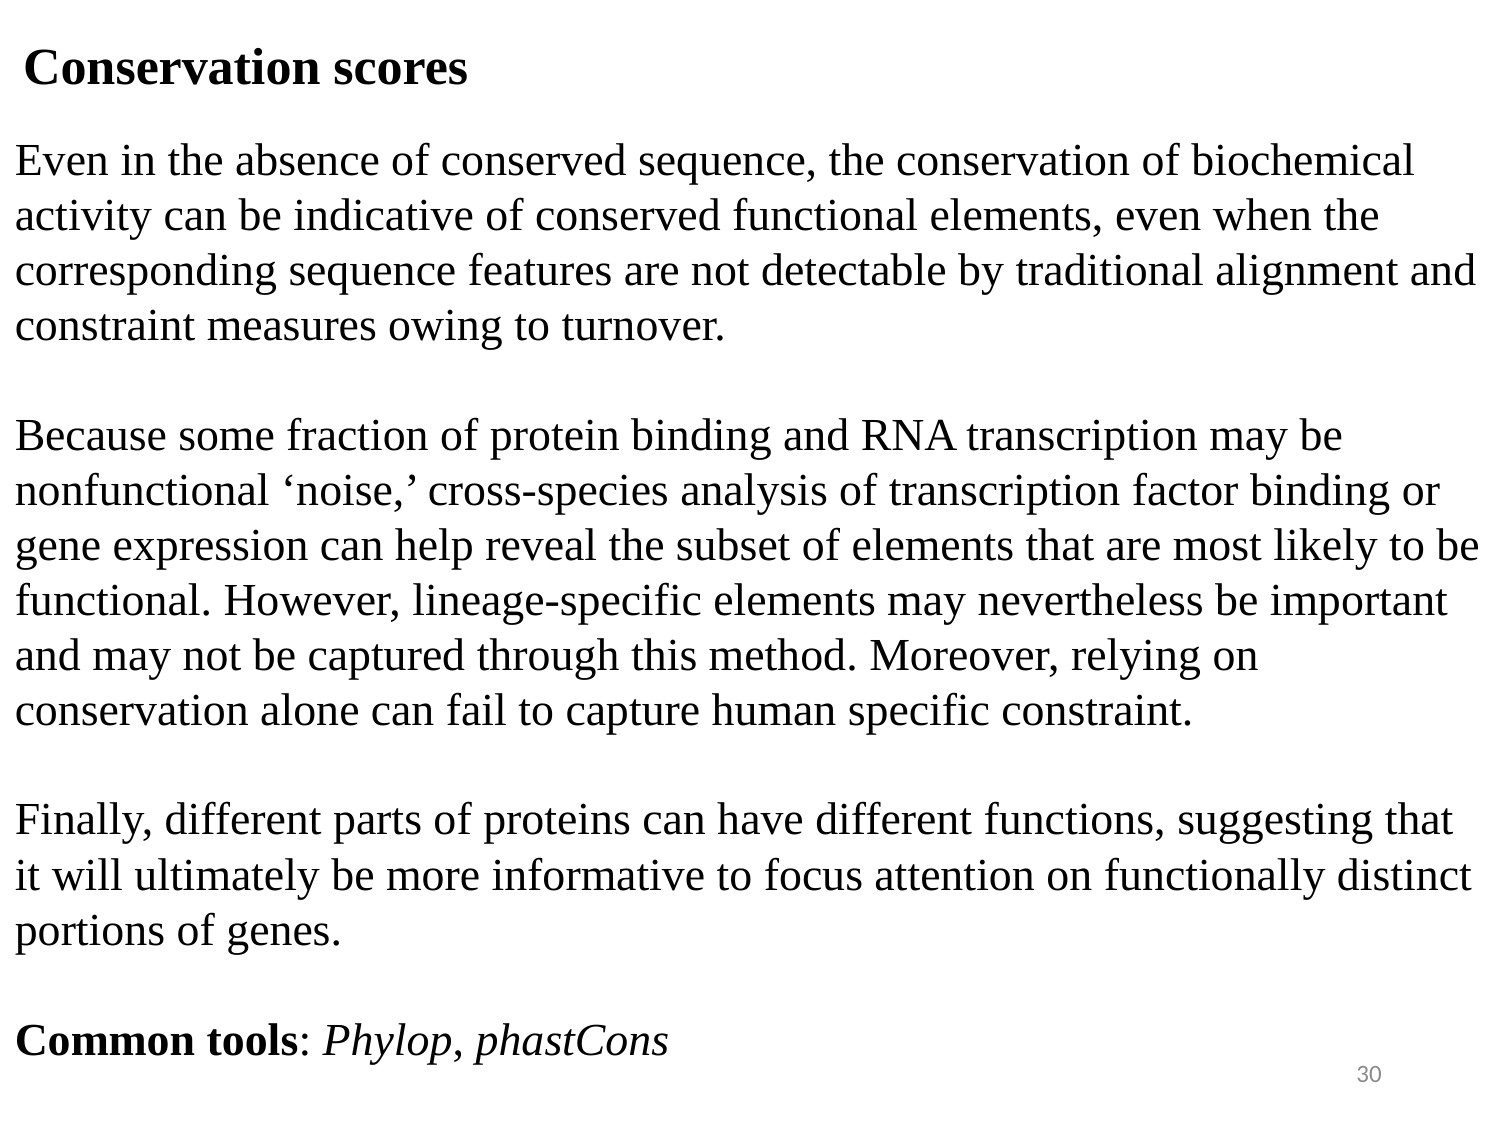

Conservation scores
Even in the absence of conserved sequence, the conservation of biochemical activity can be indicative of conserved functional elements, even when the corresponding sequence features are not detectable by traditional alignment and constraint measures owing to turnover.

Because some fraction of protein binding and RNA transcription may be nonfunctional ‘noise,’ cross-species analysis of transcription factor binding or gene expression can help reveal the subset of elements that are most likely to be functional. However, lineage-specific elements may nevertheless be important and may not be captured through this method. Moreover, relying on conservation alone can fail to capture human specific constraint.

Finally, different parts of proteins can have different functions, suggesting that it will ultimately be more informative to focus attention on functionally distinct
portions of genes.

Common tools: Phylop, phastCons
30